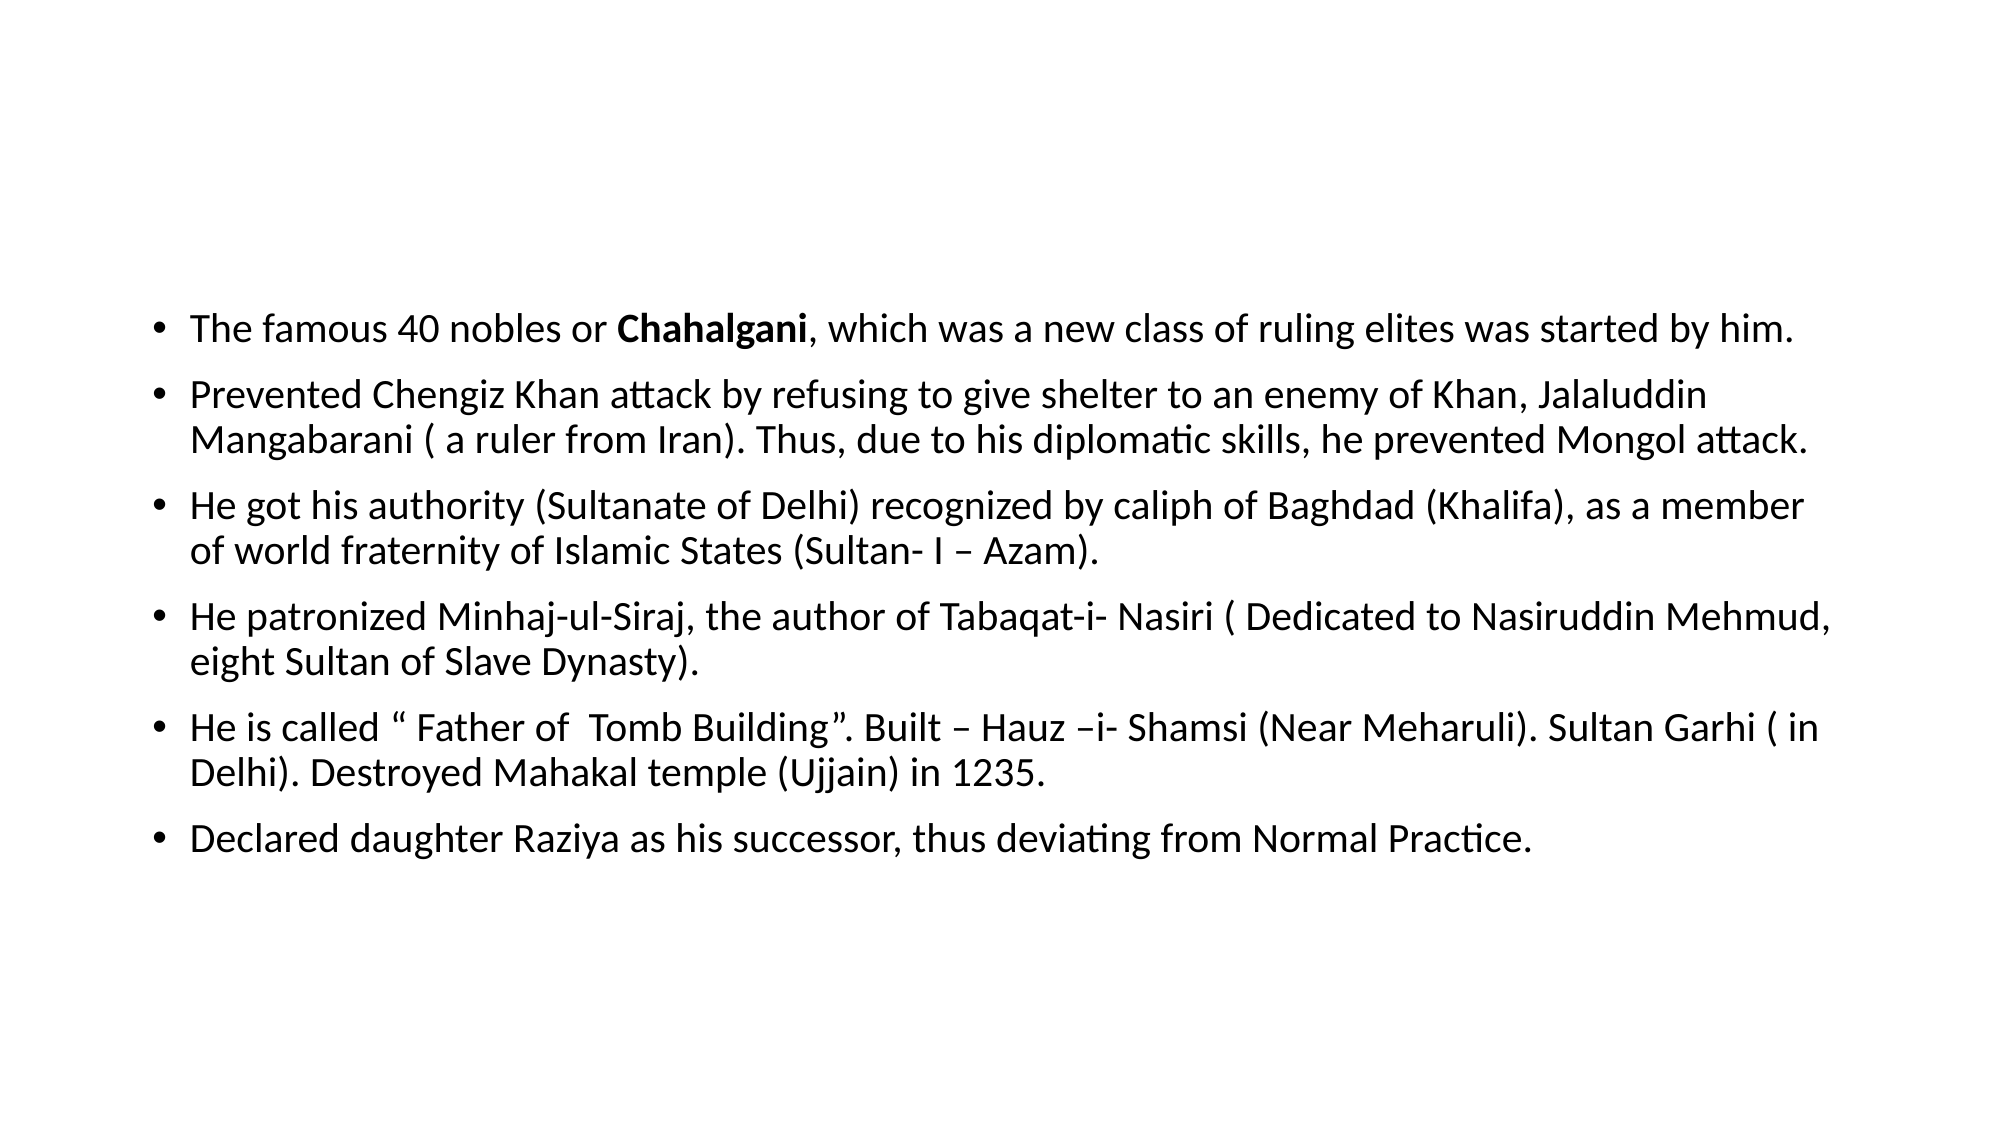

#
The famous 40 nobles or Chahalgani, which was a new class of ruling elites was started by him.
Prevented Chengiz Khan attack by refusing to give shelter to an enemy of Khan, Jalaluddin Mangabarani ( a ruler from Iran). Thus, due to his diplomatic skills, he prevented Mongol attack.
He got his authority (Sultanate of Delhi) recognized by caliph of Baghdad (Khalifa), as a member of world fraternity of Islamic States (Sultan- I – Azam).
He patronized Minhaj-ul-Siraj, the author of Tabaqat-i- Nasiri ( Dedicated to Nasiruddin Mehmud, eight Sultan of Slave Dynasty).
He is called “ Father of  Tomb Building”. Built – Hauz –i- Shamsi (Near Meharuli). Sultan Garhi ( in Delhi). Destroyed Mahakal temple (Ujjain) in 1235.
Declared daughter Raziya as his successor, thus deviating from Normal Practice.